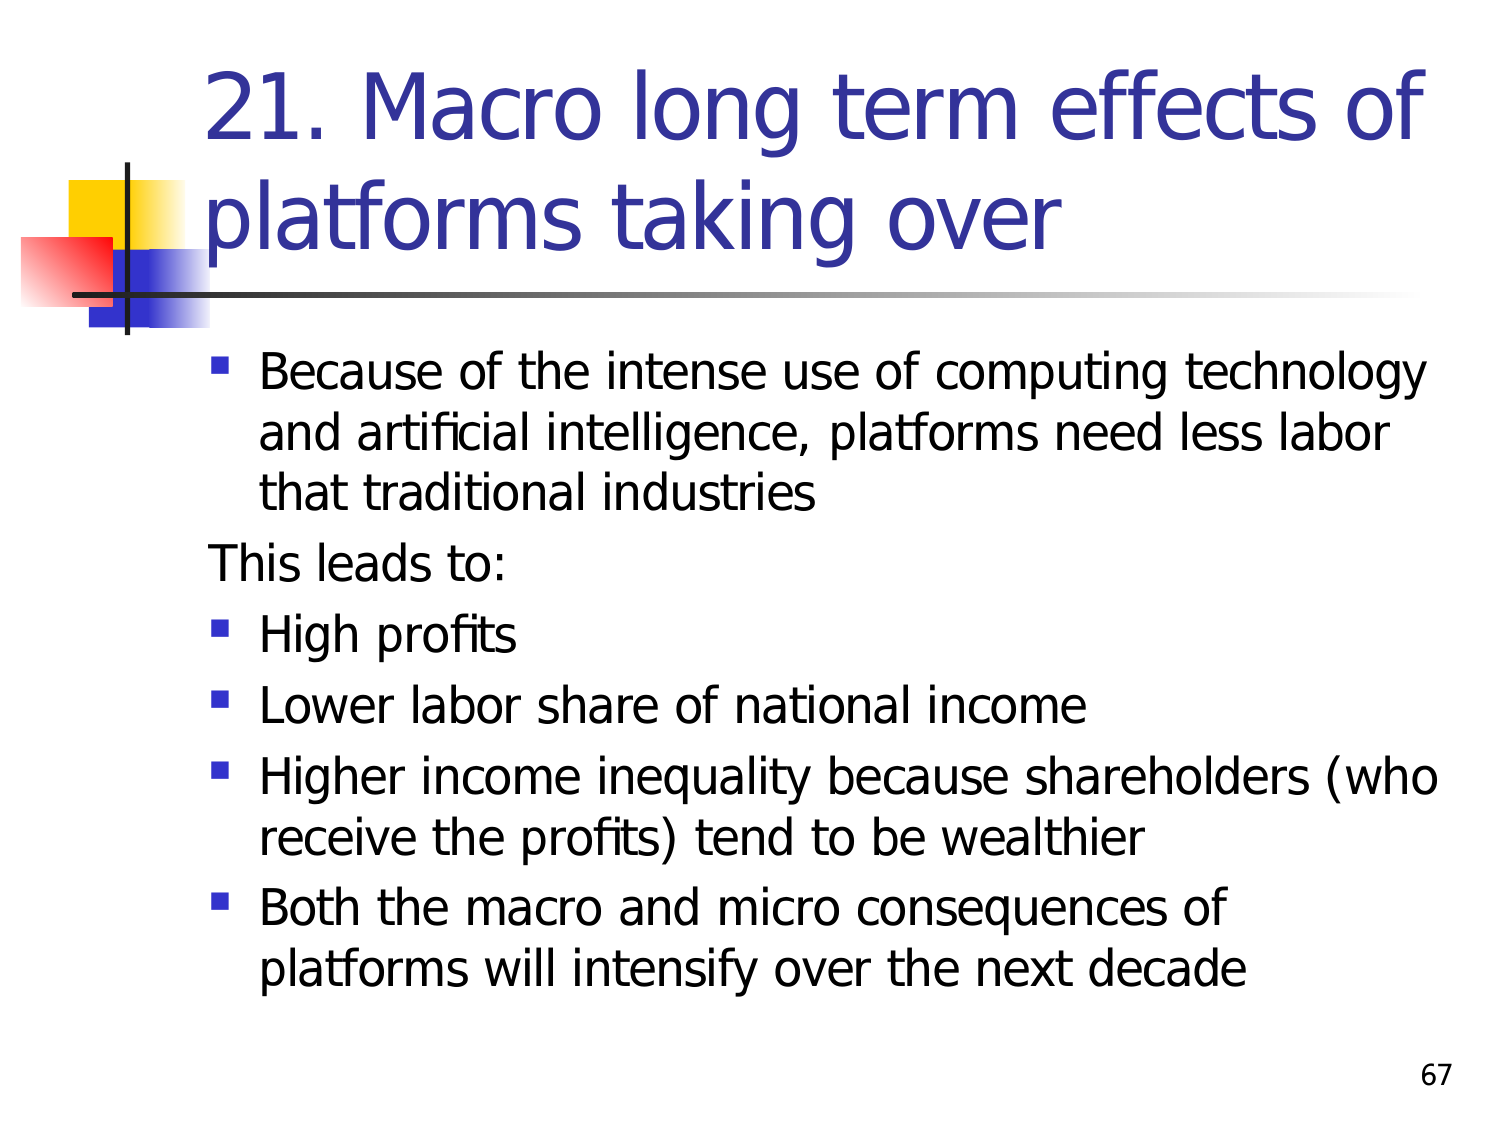

# 21. Macro long term effects of platforms taking over
Because of the intense use of computing technology and artificial intelligence, platforms need less labor that traditional industries
This leads to:
High profits
Lower labor share of national income
Higher income inequality because shareholders (who receive the profits) tend to be wealthier
Both the macro and micro consequences of platforms will intensify over the next decade

67